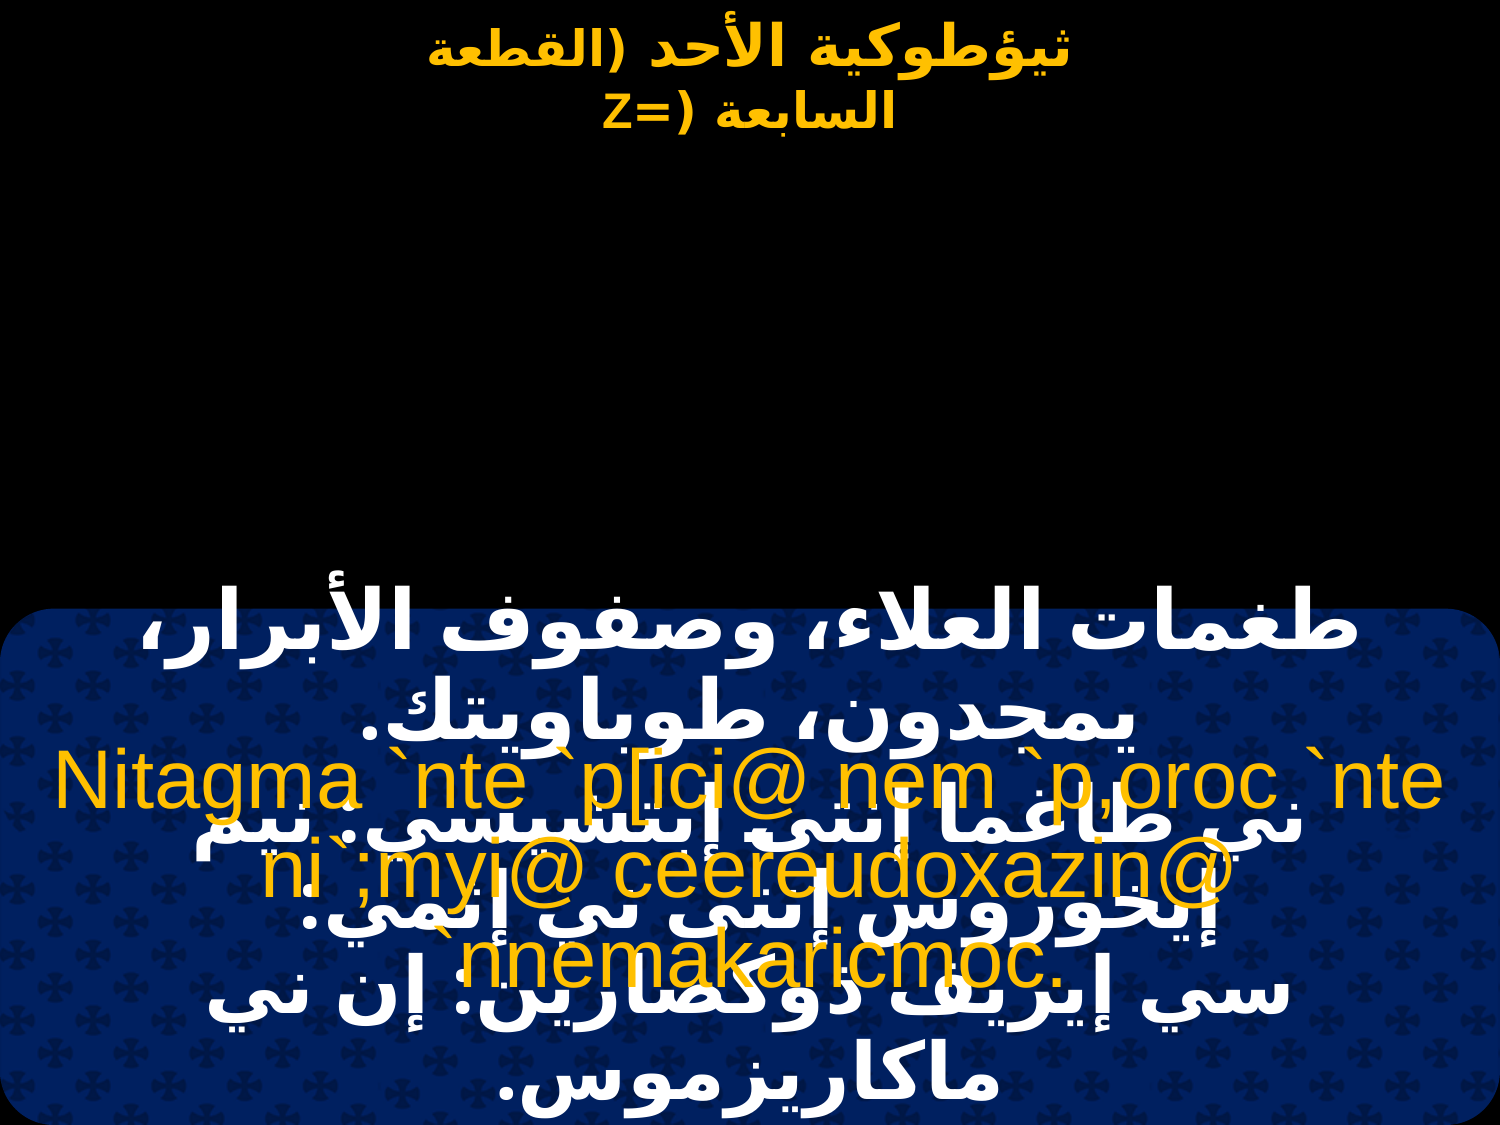

طغمات العلاء، وصفوف الأبرار، يمجدون، طوباويتك.
Nitagma `nte `p[ici@ nem `p,oroc `nte ni`;myi@ ceereudoxazin@ `nnemakaricmoc.
ني طاغما إنتى إبتشيسي: نيم إيخوروس إنتى ني إثمي:
سي إيريف ذوكصازين: إن ني ماكاريزموس.